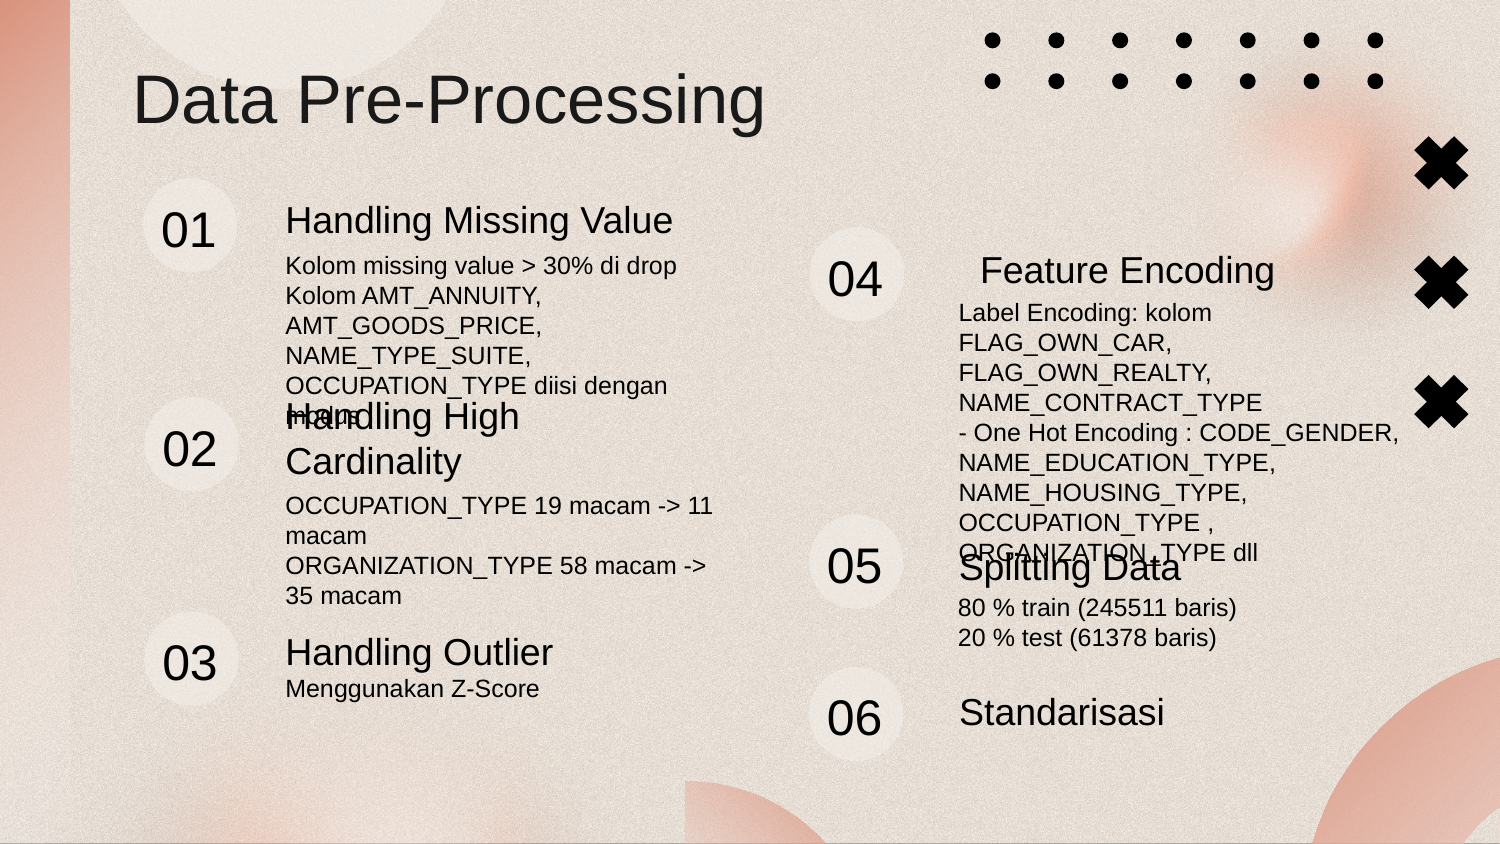

# Data Pre-Processing
Handling Missing Value

01
04
Feature Encoding

Kolom missing value > 30% di drop
Kolom AMT_ANNUITY, AMT_GOODS_PRICE, NAME_TYPE_SUITE, OCCUPATION_TYPE diisi dengan modus
Label Encoding: kolom FLAG_OWN_CAR, FLAG_OWN_REALTY, NAME_CONTRACT_TYPE
- One Hot Encoding : CODE_GENDER, NAME_EDUCATION_TYPE, NAME_HOUSING_TYPE, OCCUPATION_TYPE , ORGANIZATION_TYPE dll

02
Handling High Cardinality
OCCUPATION_TYPE 19 macam -> 11 macam
ORGANIZATION_TYPE 58 macam -> 35 macam
05

Splitting Data
80 % train (245511 baris)
20 % test (61378 baris)
Handling Outlier

03
Menggunakan Z-Score
06

Standarisasi